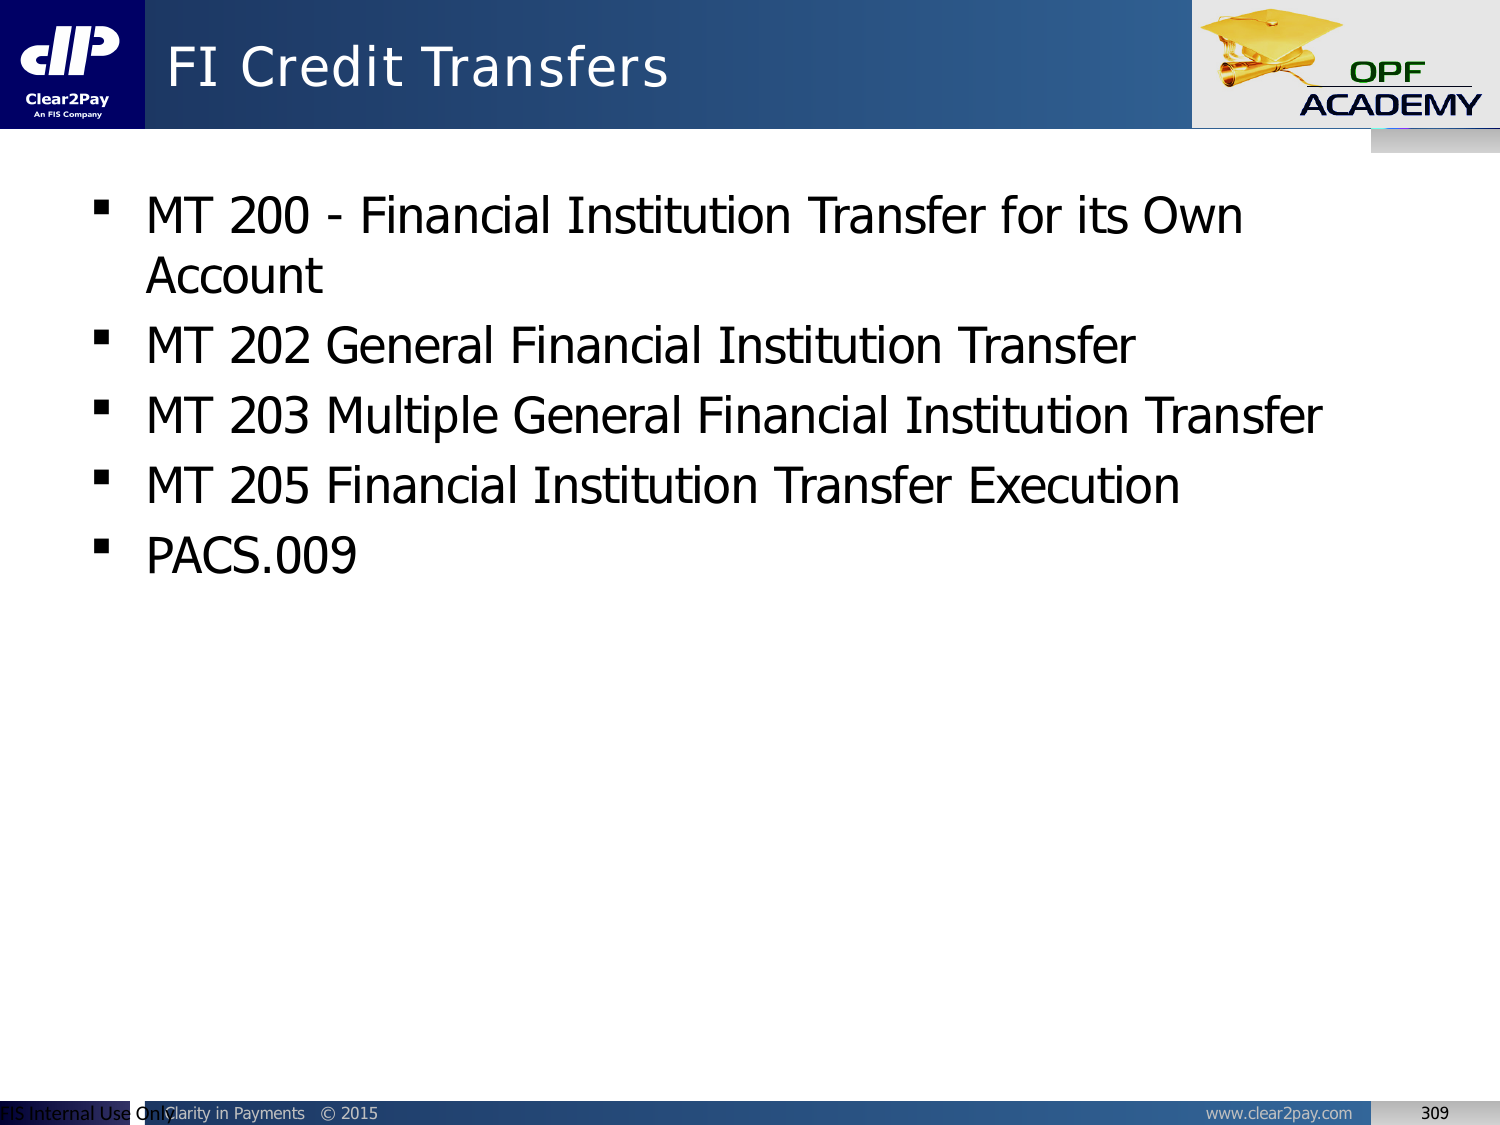

# FI Credit Transfers
MT 200 - Financial Institution Transfer for its Own Account
MT 202 General Financial Institution Transfer
MT 203 Multiple General Financial Institution Transfer
MT 205 Financial Institution Transfer Execution
PACS.009